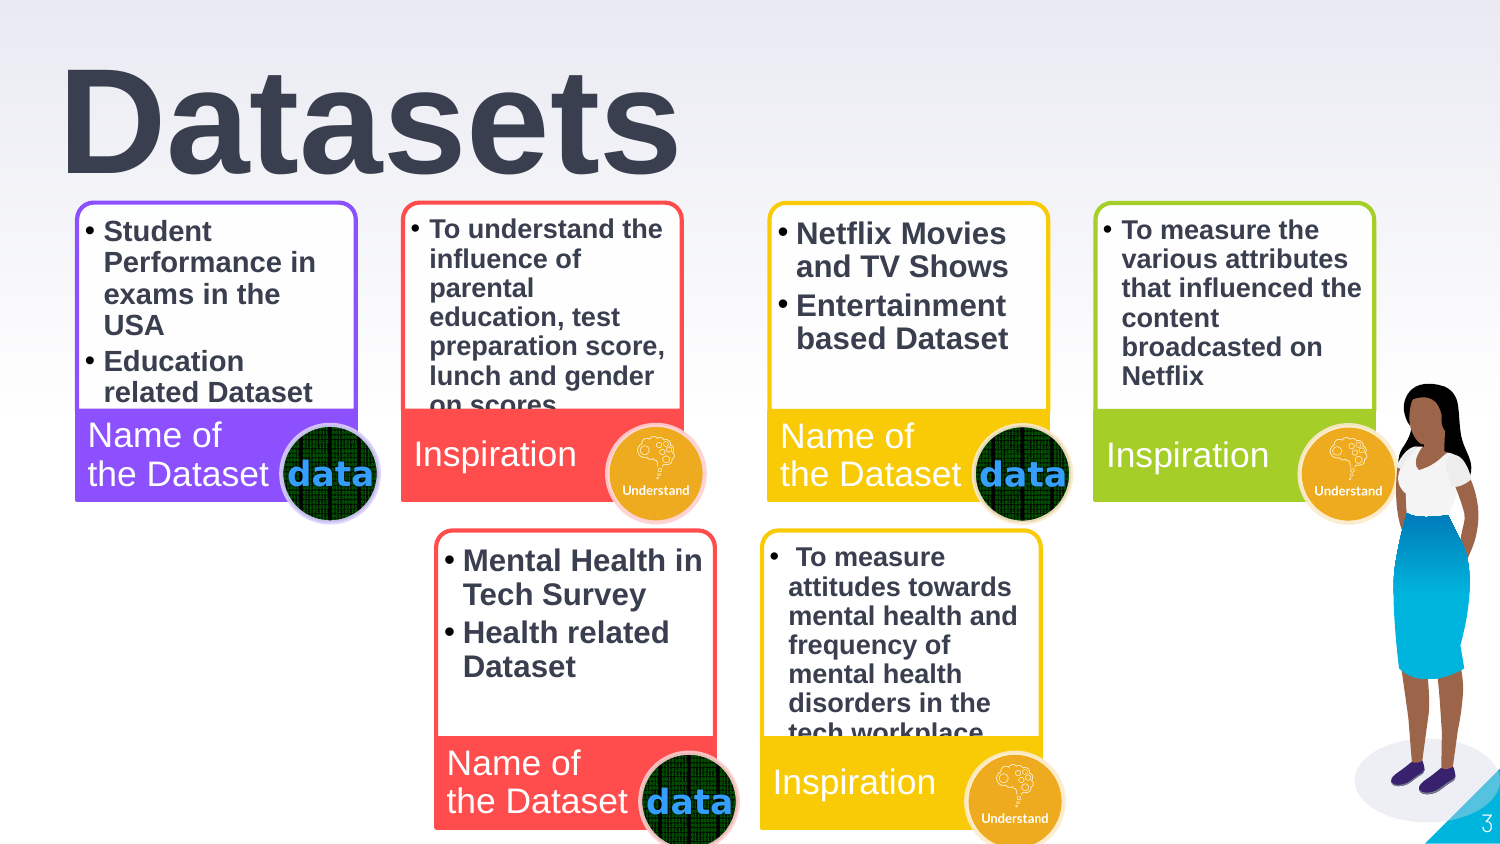

Datasets
Student Performance in exams in the USA
Education related Dataset
Name of the Dataset
To understand the influence of parental education, test preparation score, lunch and gender on scores.
Inspiration
Netflix Movies and TV Shows
Entertainment based Dataset
Name of the Dataset
To measure the various attributes that influenced the content broadcasted on Netflix
Inspiration

Mental Health in Tech Survey
Health related Dataset
Name of the Dataset
 To measure attitudes towards mental health and frequency of mental health disorders in the tech workplace
Inspiration
3